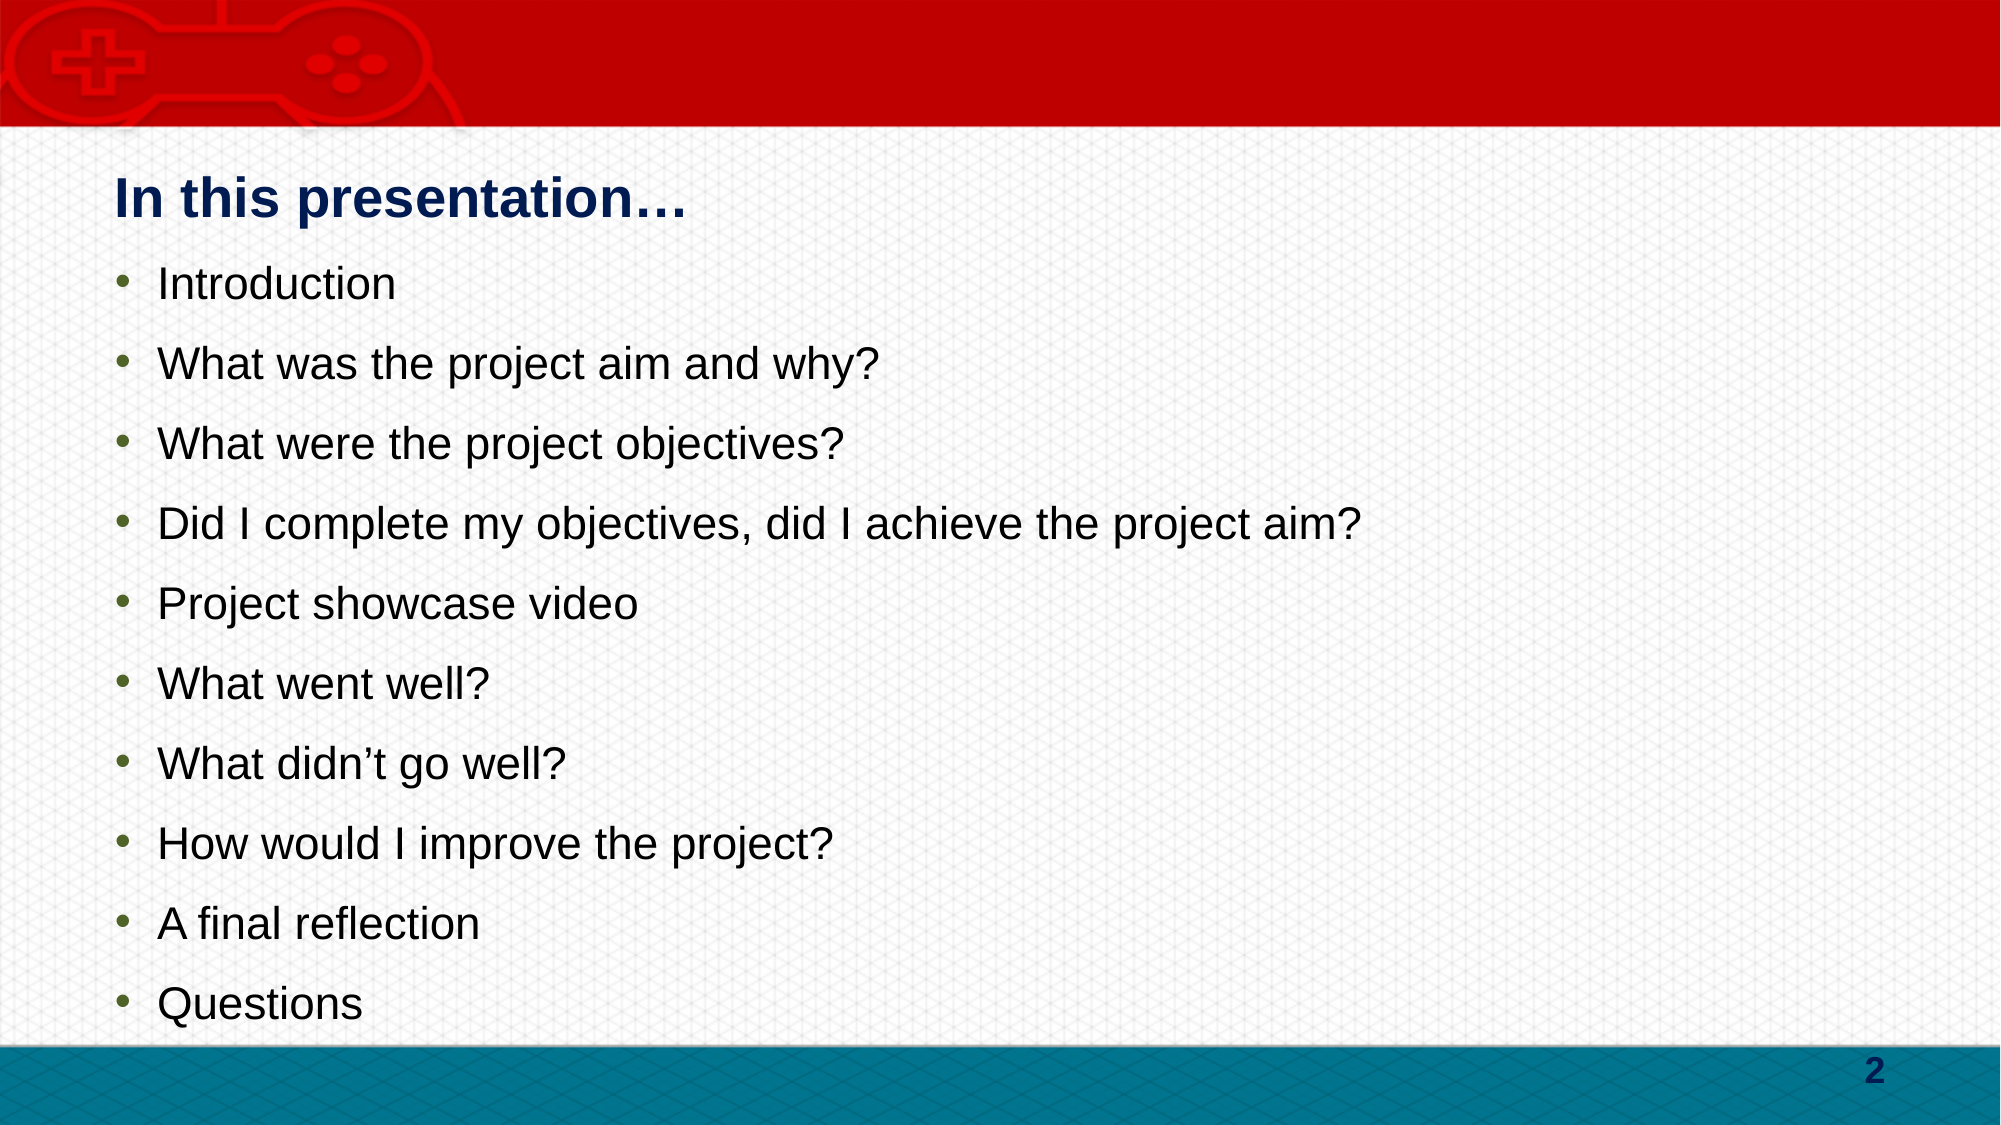

# In this presentation…
Introduction
What was the project aim and why?
What were the project objectives?
Did I complete my objectives, did I achieve the project aim?
Project showcase video
What went well?
What didn’t go well?
How would I improve the project?
A final reflection
Questions

2